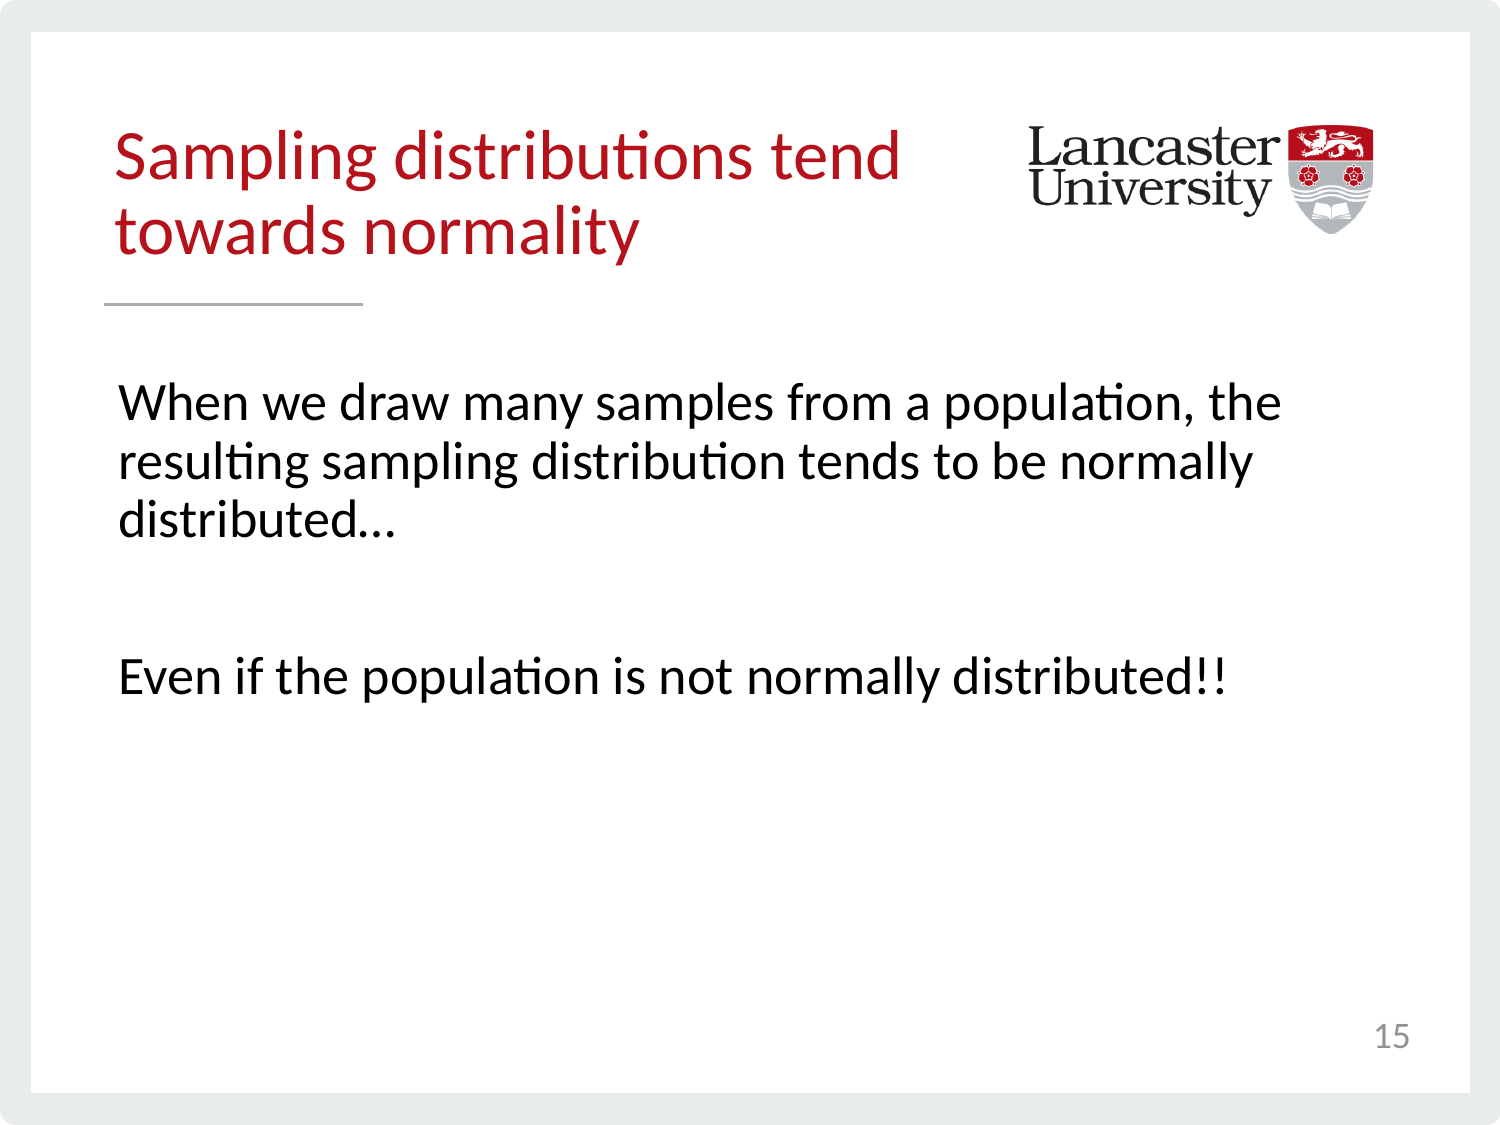

# Sampling distributions tend towards normality
When we draw many samples from a population, the resulting sampling distribution tends to be normally distributed…

Even if the population is not normally distributed!!

15